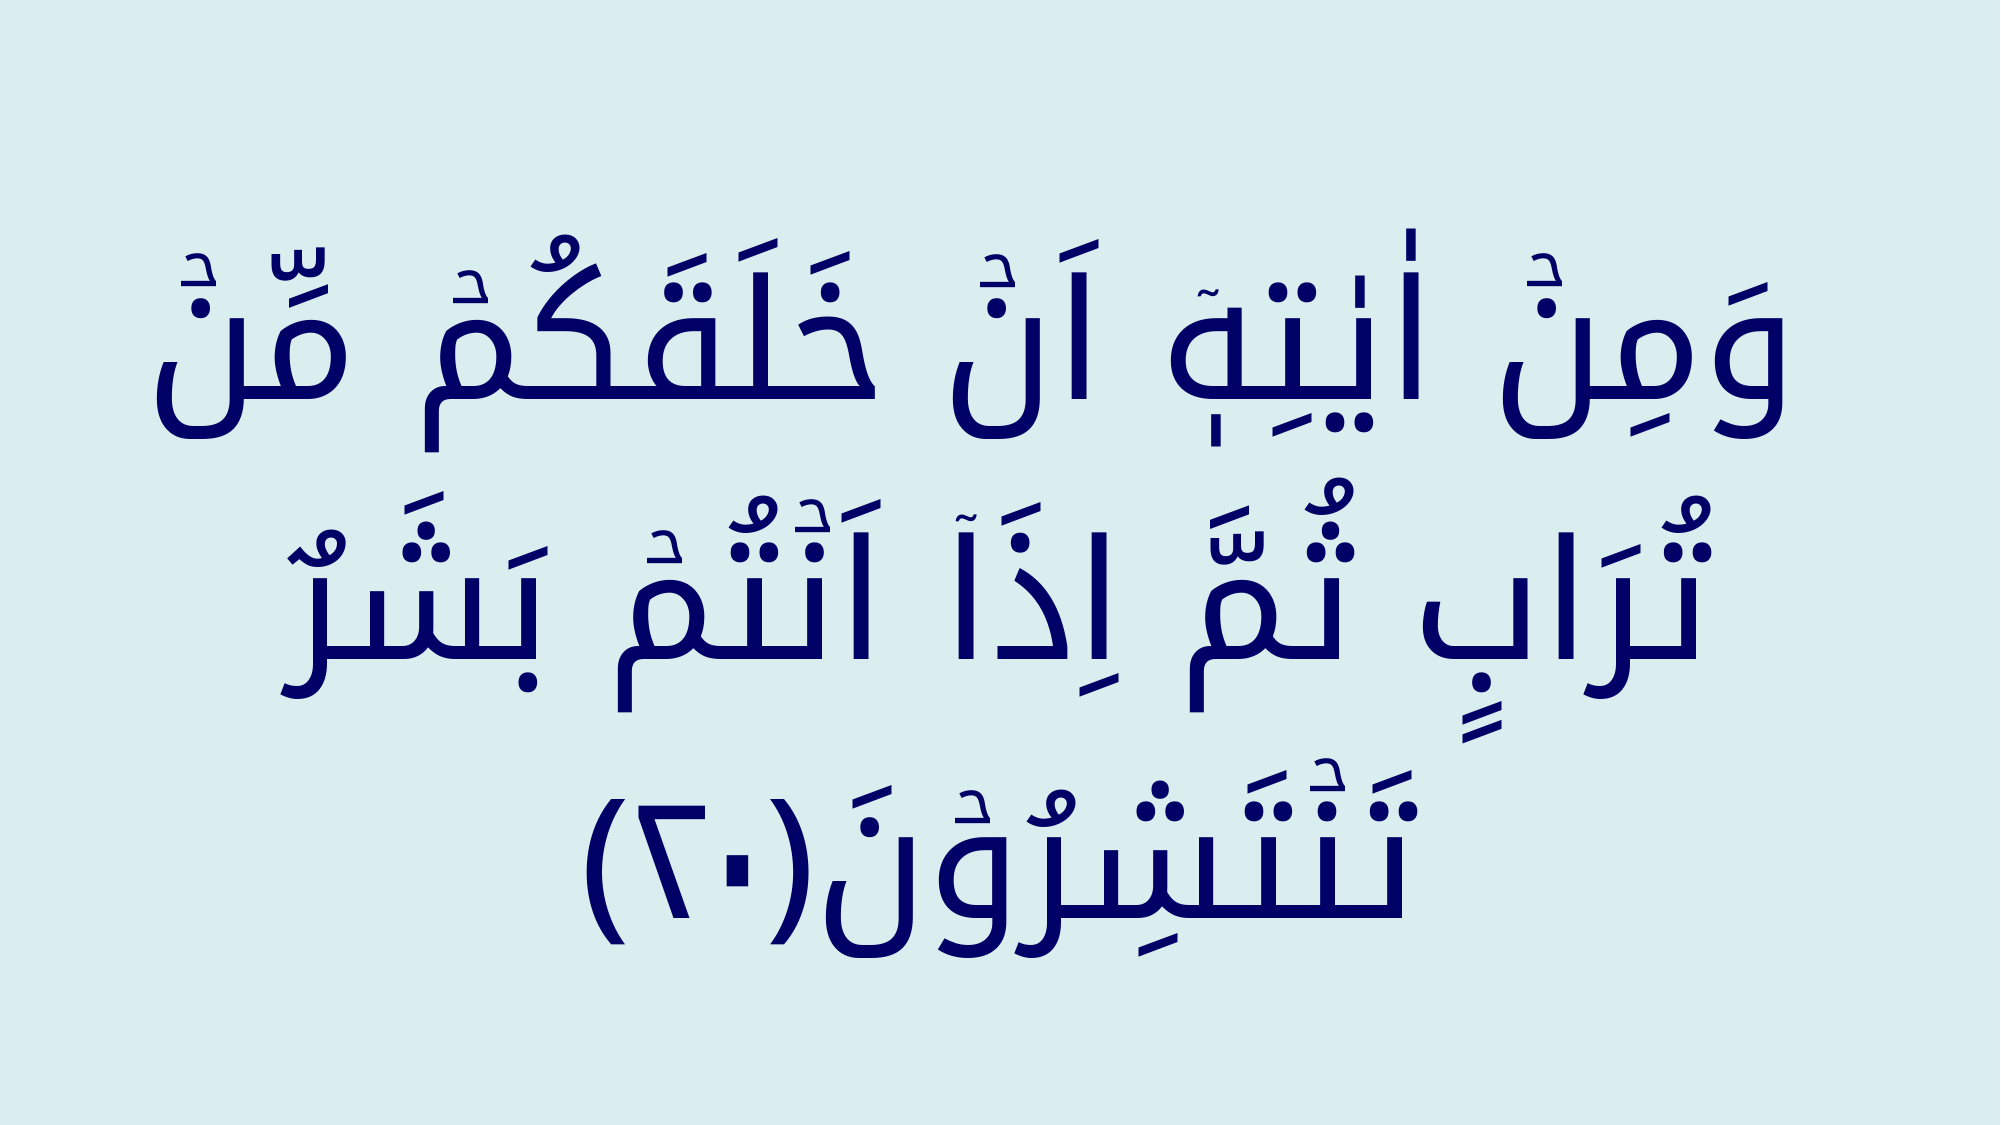

وَمِنۡ اٰيٰتِهٖۤ اَنۡ خَلَقَكُمۡ مِّنۡ تُرَابٍ ثُمَّ اِذَاۤ اَنۡتُمۡ بَشَرٌ تَنۡتَشِرُوۡنَ‏﴿﻿۲۰﻿﴾